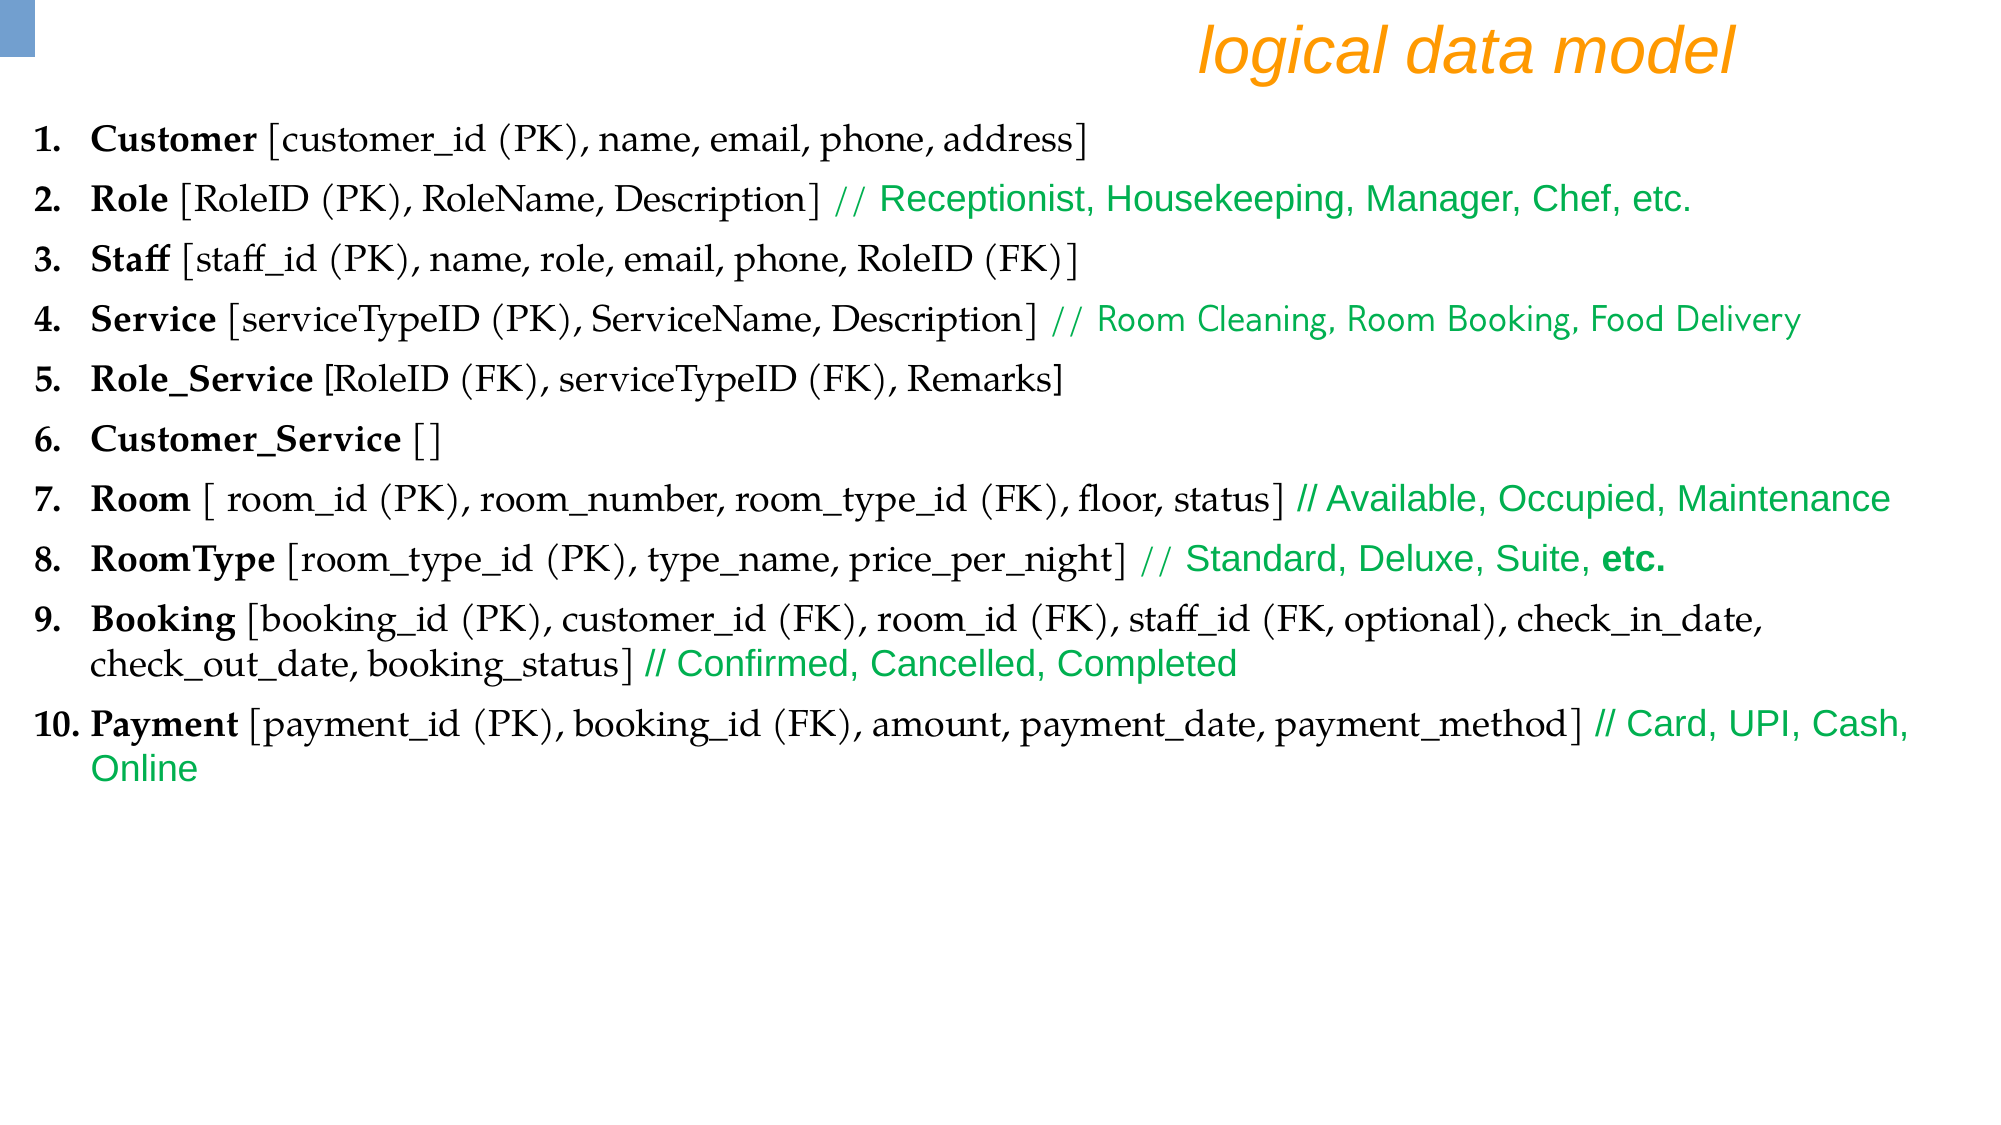

logical data model

Customer [customer_id (PK), name, email, phone, address]

Role [RoleID (PK), RoleName, Description] // Receptionist, Housekeeping, Manager, Chef, etc.

Staff [staff_id (PK), name, role, email, phone, RoleID (FK)]

Service [serviceTypeID (PK), ServiceName, Description] // Room Cleaning, Room Booking, Food Delivery

Role_Service [RoleID (FK), serviceTypeID (FK), Remarks]

Customer_Service []

Room [ room_id (PK), room_number, room_type_id (FK), floor, status] // Available, Occupied, Maintenance

RoomType [room_type_id (PK), type_name, price_per_night] // Standard, Deluxe, Suite, etc.

Booking [booking_id (PK), customer_id (FK), room_id (FK), staff_id (FK, optional), check_in_date, check_out_date, booking_status] // Confirmed, Cancelled, Completed

Payment [payment_id (PK), booking_id (FK), amount, payment_date, payment_method] // Card, UPI, Cash, Online